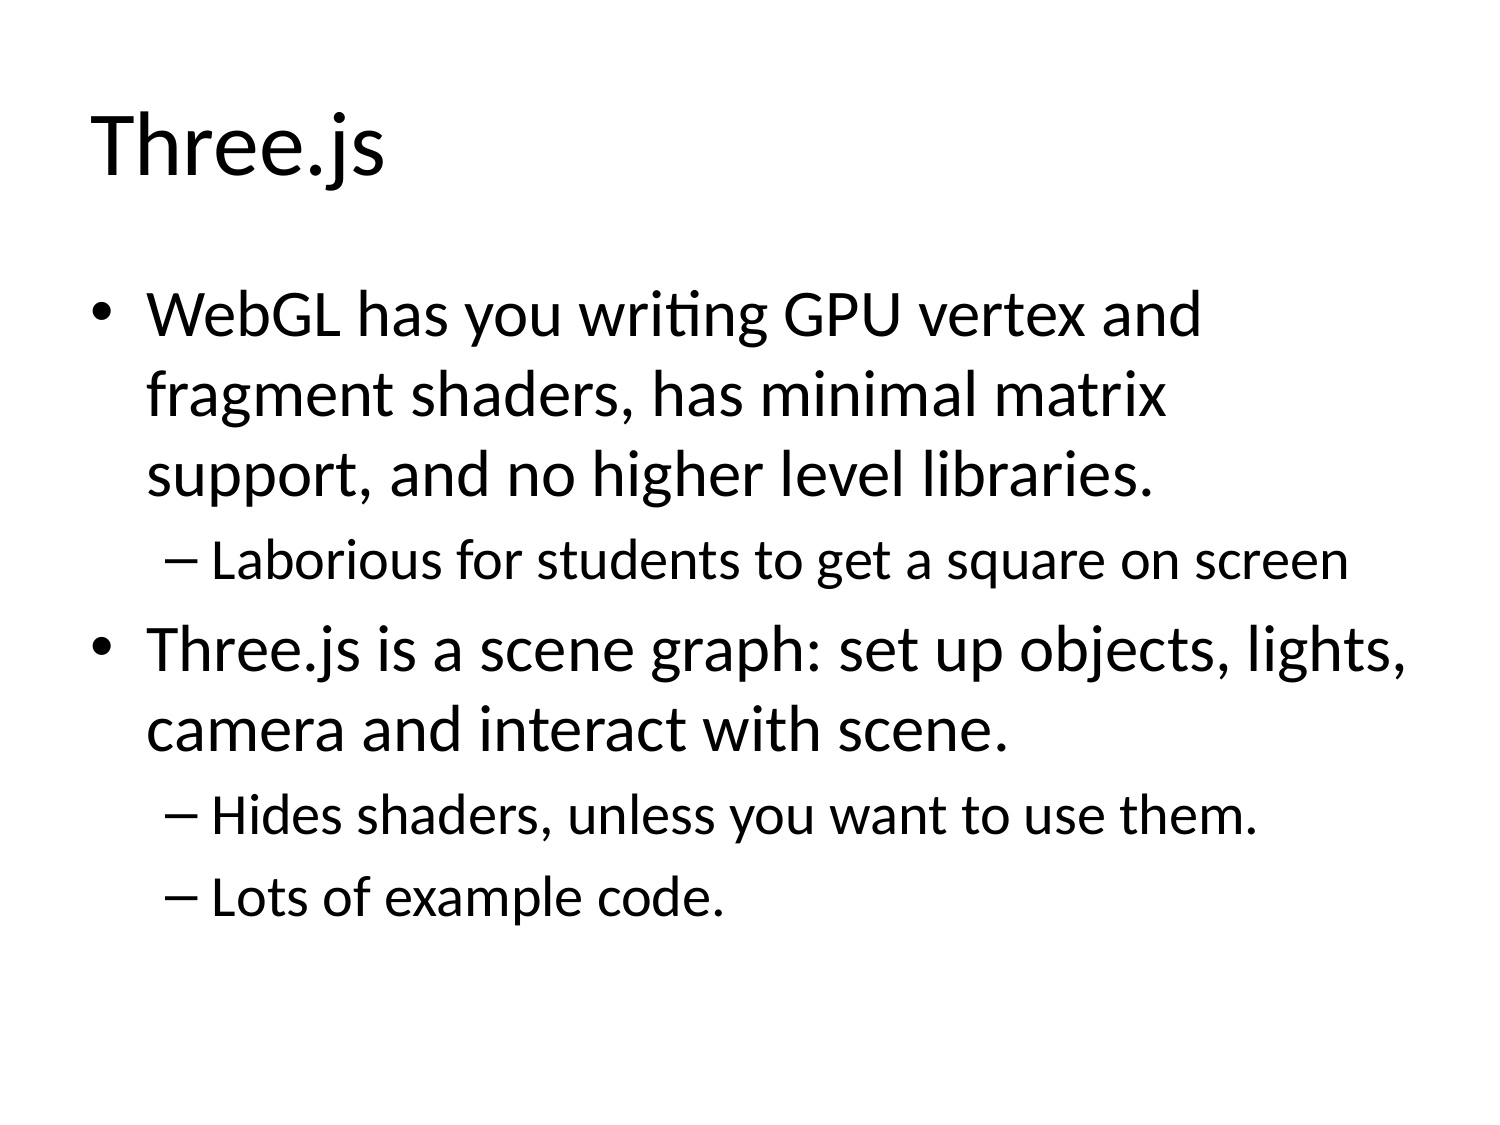

# Three.js
WebGL has you writing GPU vertex and fragment shaders, has minimal matrix support, and no higher level libraries.
Laborious for students to get a square on screen
Three.js is a scene graph: set up objects, lights, camera and interact with scene.
Hides shaders, unless you want to use them.
Lots of example code.